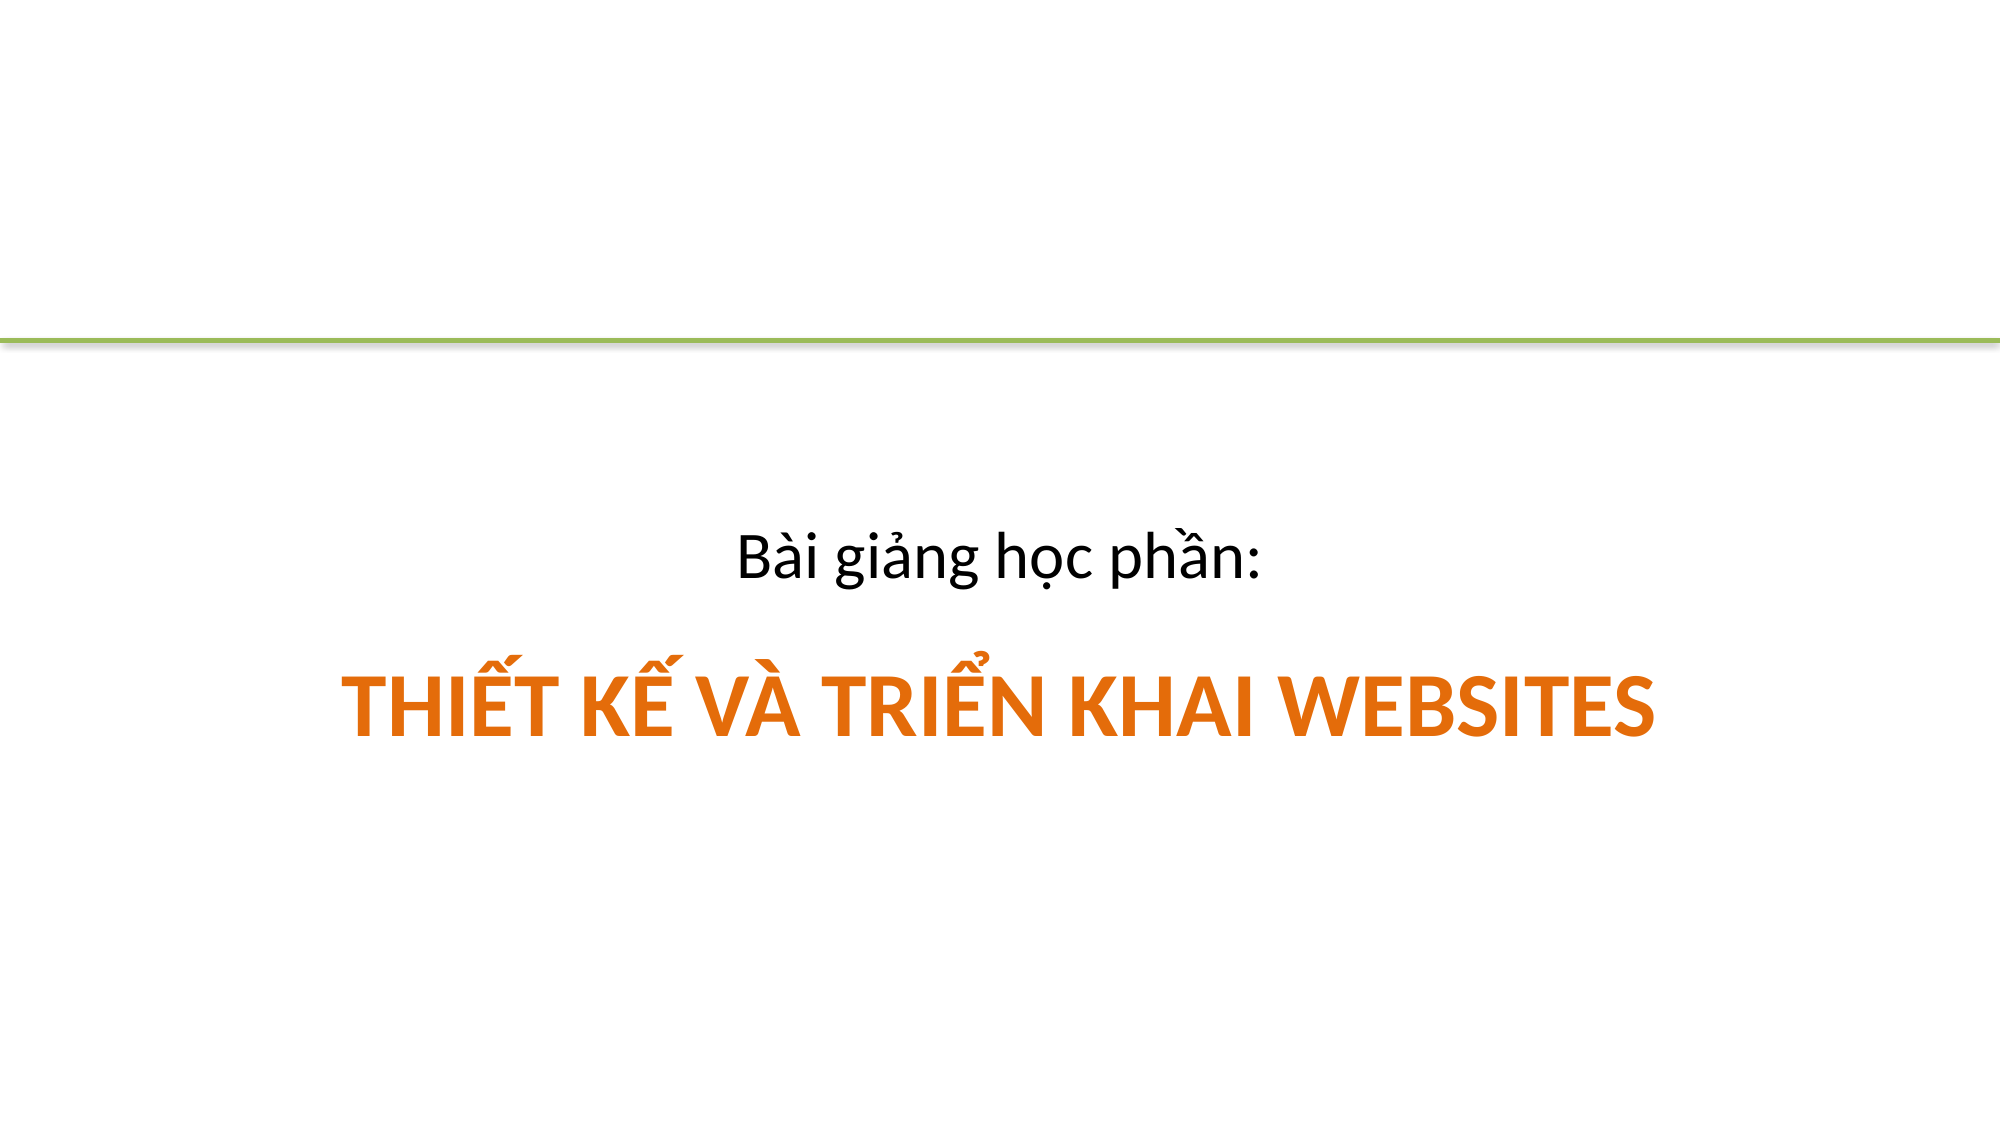

# Bài giảng học phần:
THIẾT KẾ VÀ TRIỂN KHAI WEBSITES